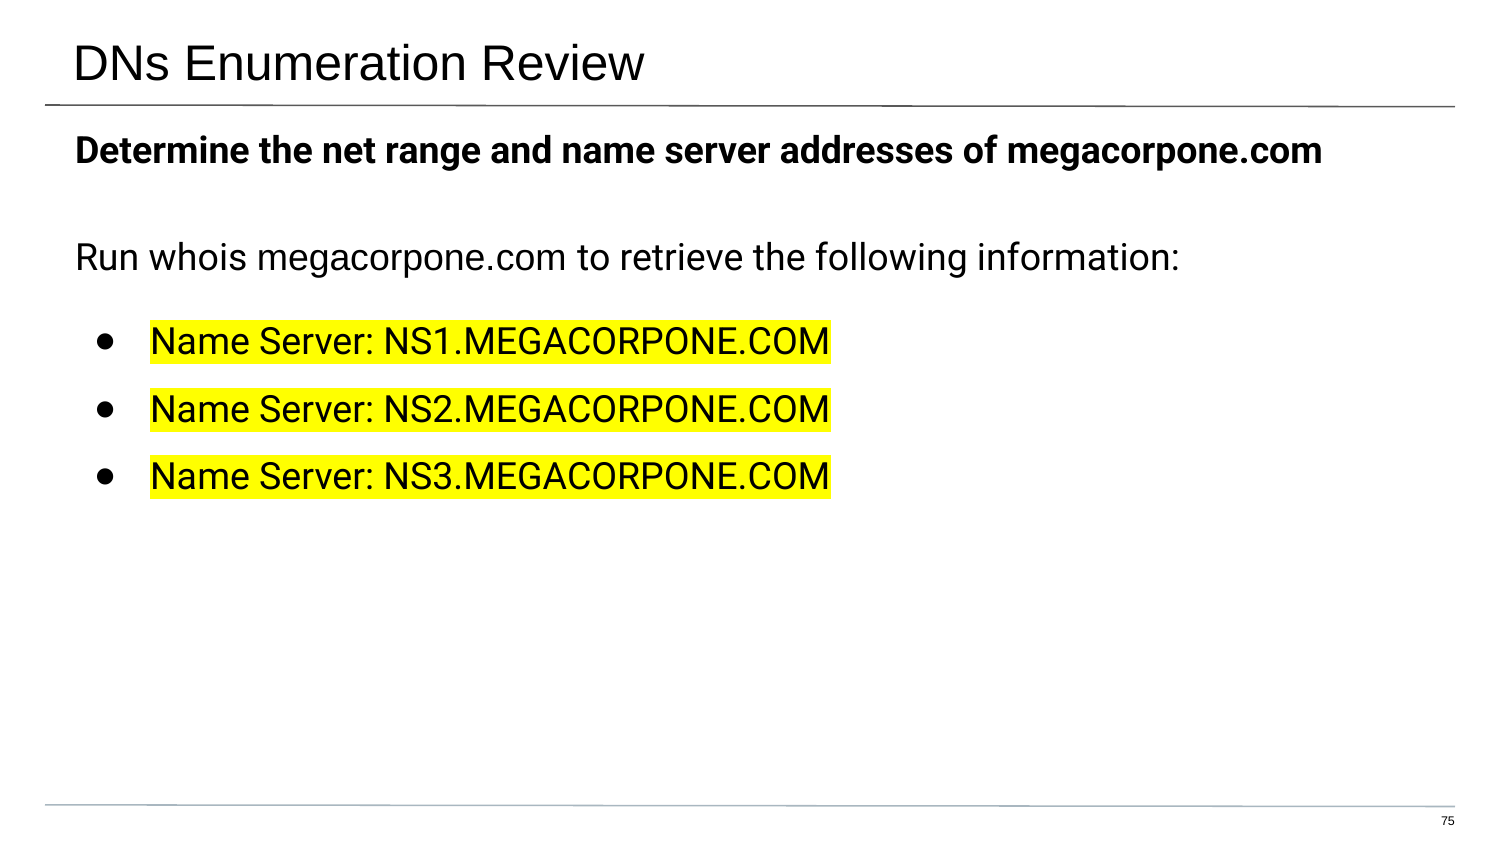

# DNs Enumeration Review
Determine the net range and name server addresses of megacorpone.com
Run whois megacorpone.com to retrieve the following information:
Name Server: NS1.MEGACORPONE.COM
Name Server: NS2.MEGACORPONE.COM
Name Server: NS3.MEGACORPONE.COM

75